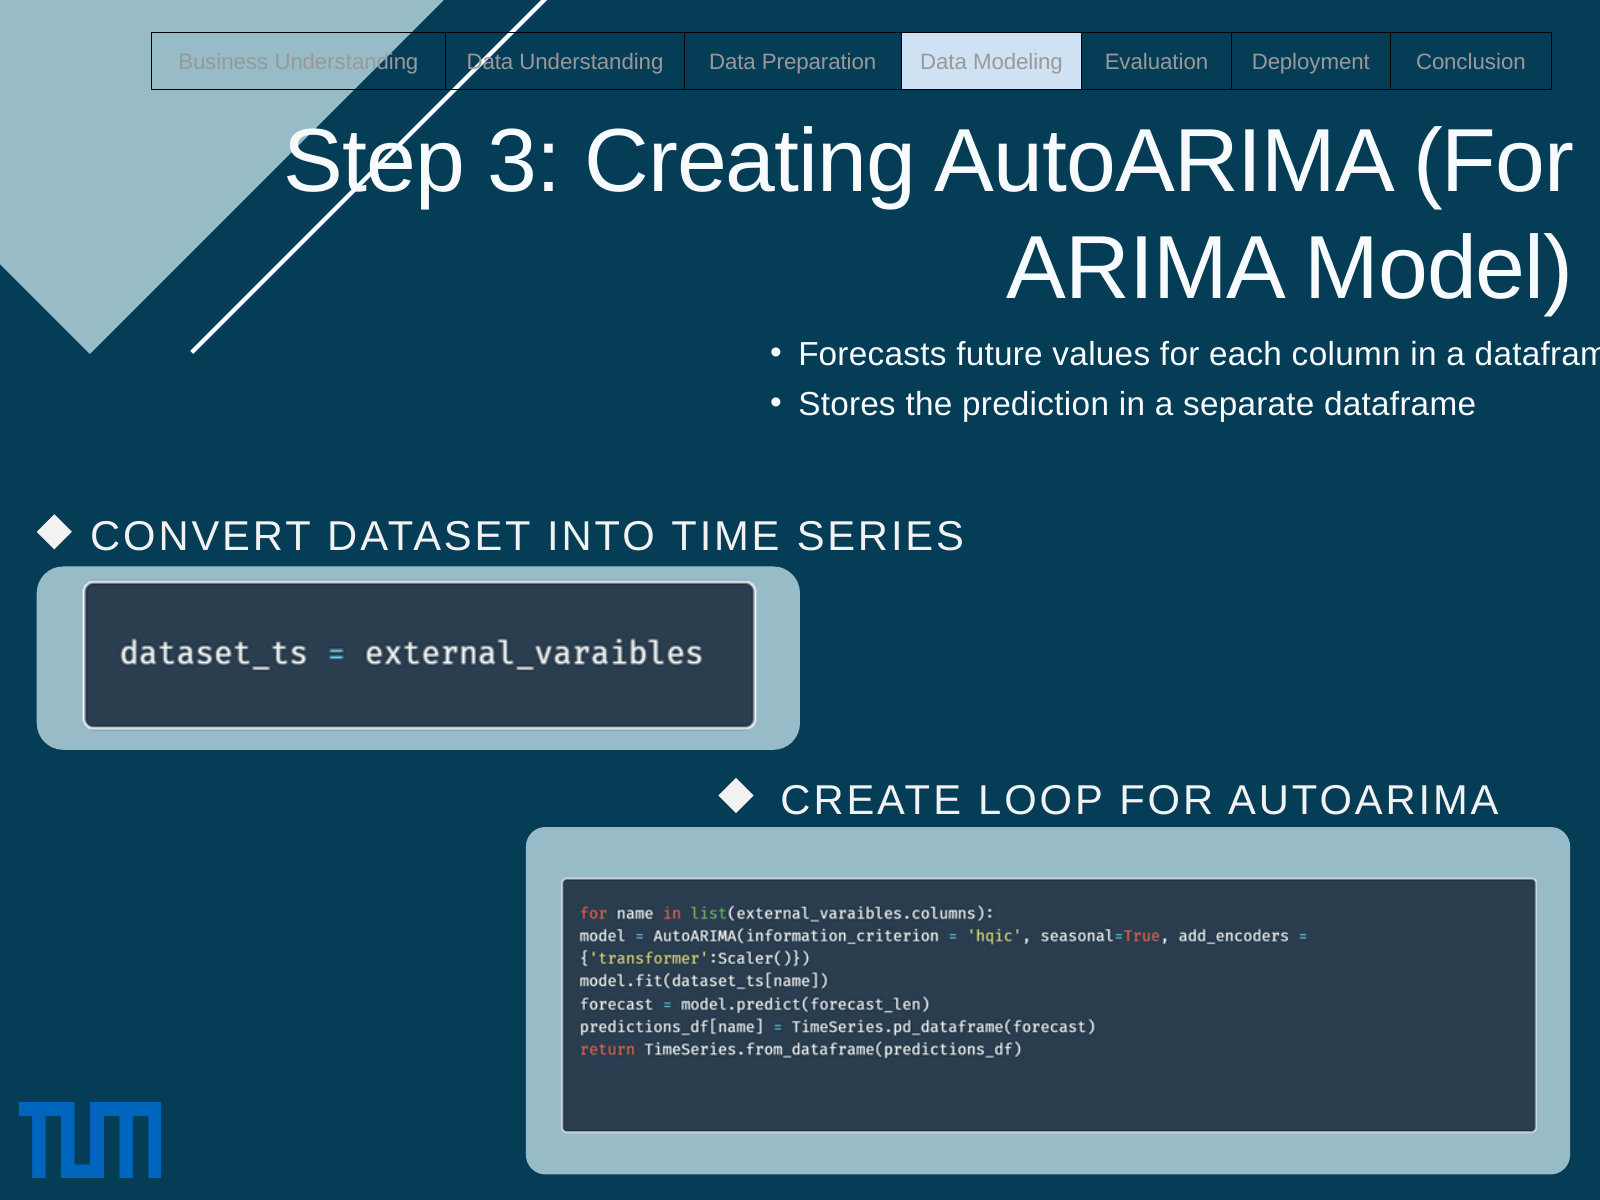

| Business Understanding | Data Understanding | Data Preparation | Data Modeling | Evaluation | Deployment | Conclusion |
| --- | --- | --- | --- | --- | --- | --- |
Step 3: Creating AutoARIMA (For ARIMA Model)

Forecasts future values for each column in a dataframe
Stores the prediction in a separate dataframe

CONVERT DATASET INTO TIME SERIES

CREATE LOOP FOR AUTOARIMA